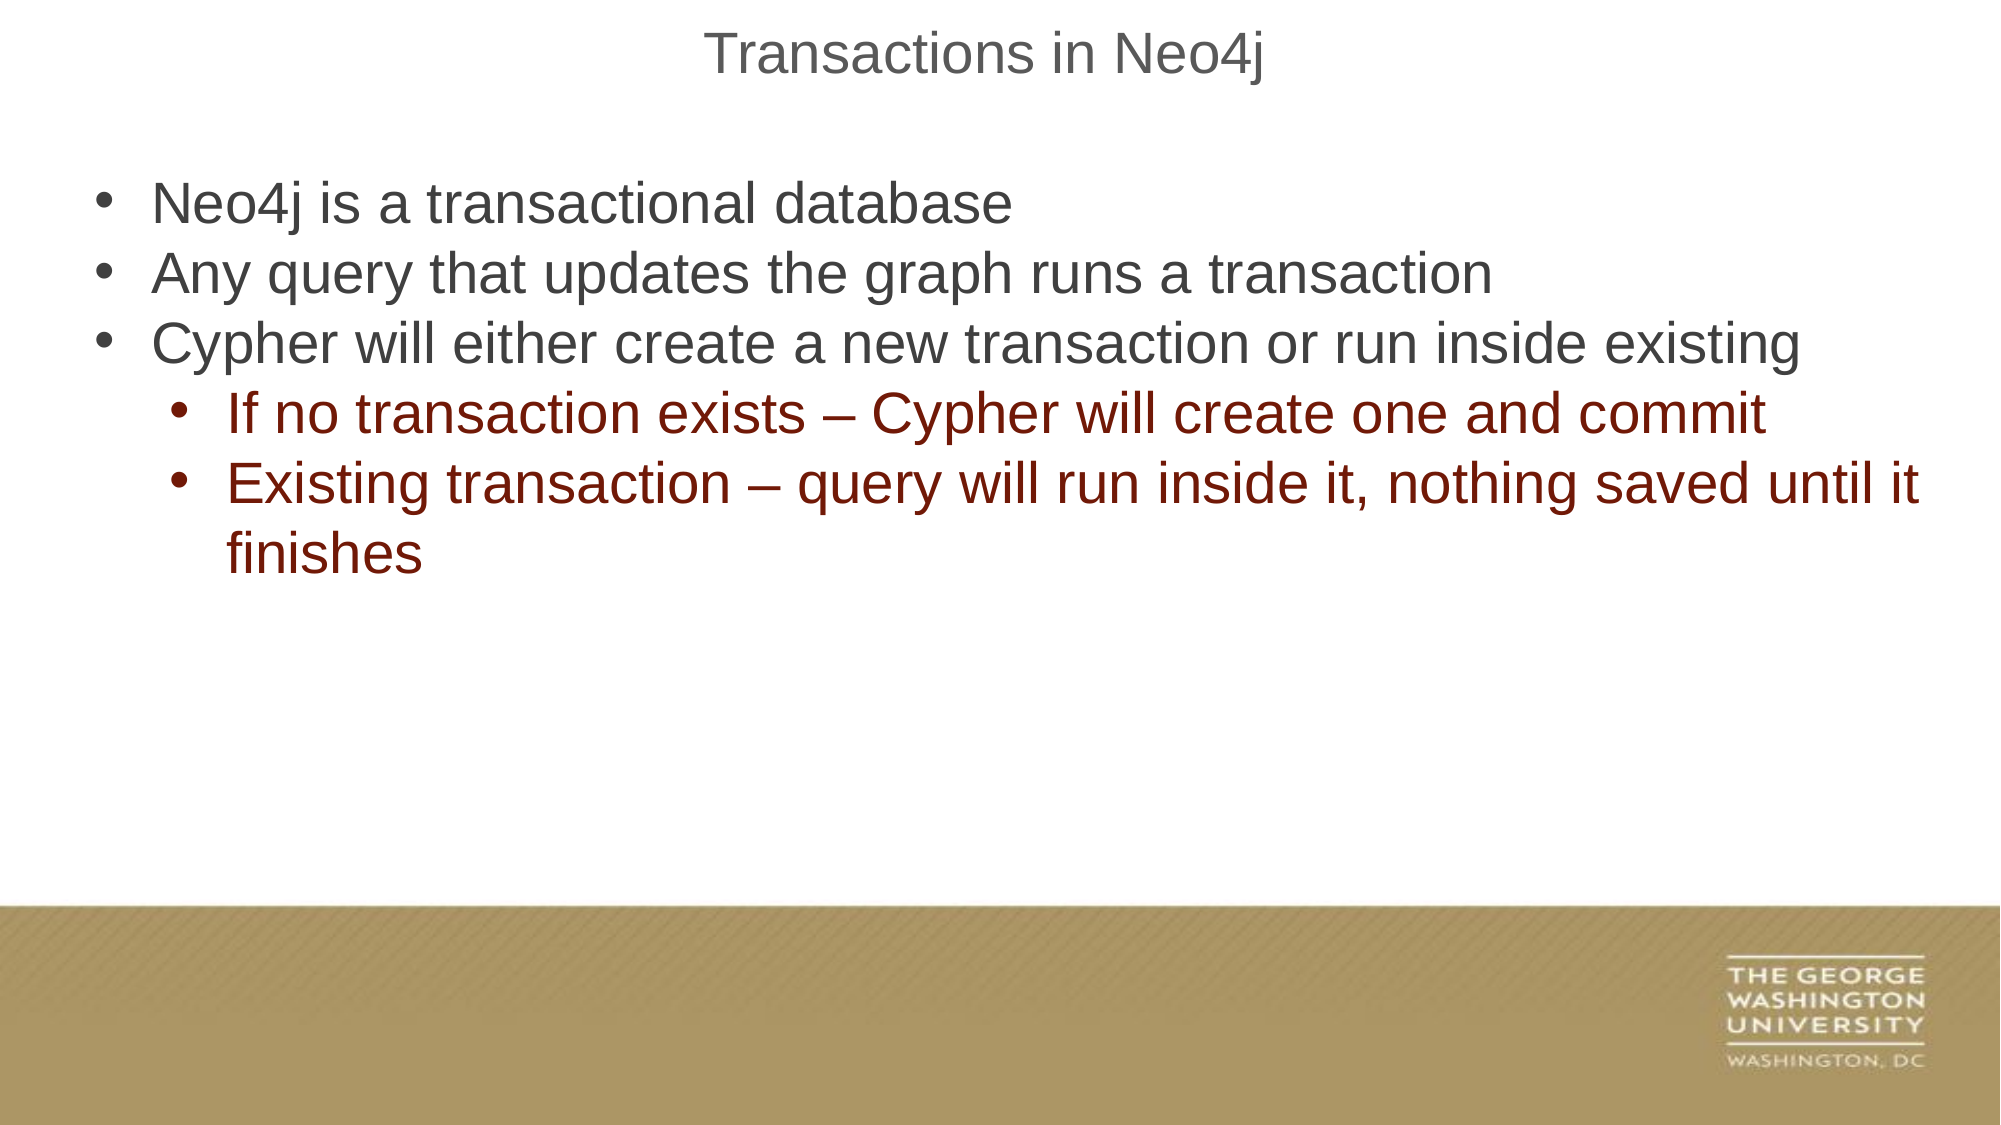

Transactions in Neo4j
Neo4j is a transactional database
Any query that updates the graph runs a transaction
Cypher will either create a new transaction or run inside existing
If no transaction exists – Cypher will create one and commit
Existing transaction – query will run inside it, nothing saved until it finishes